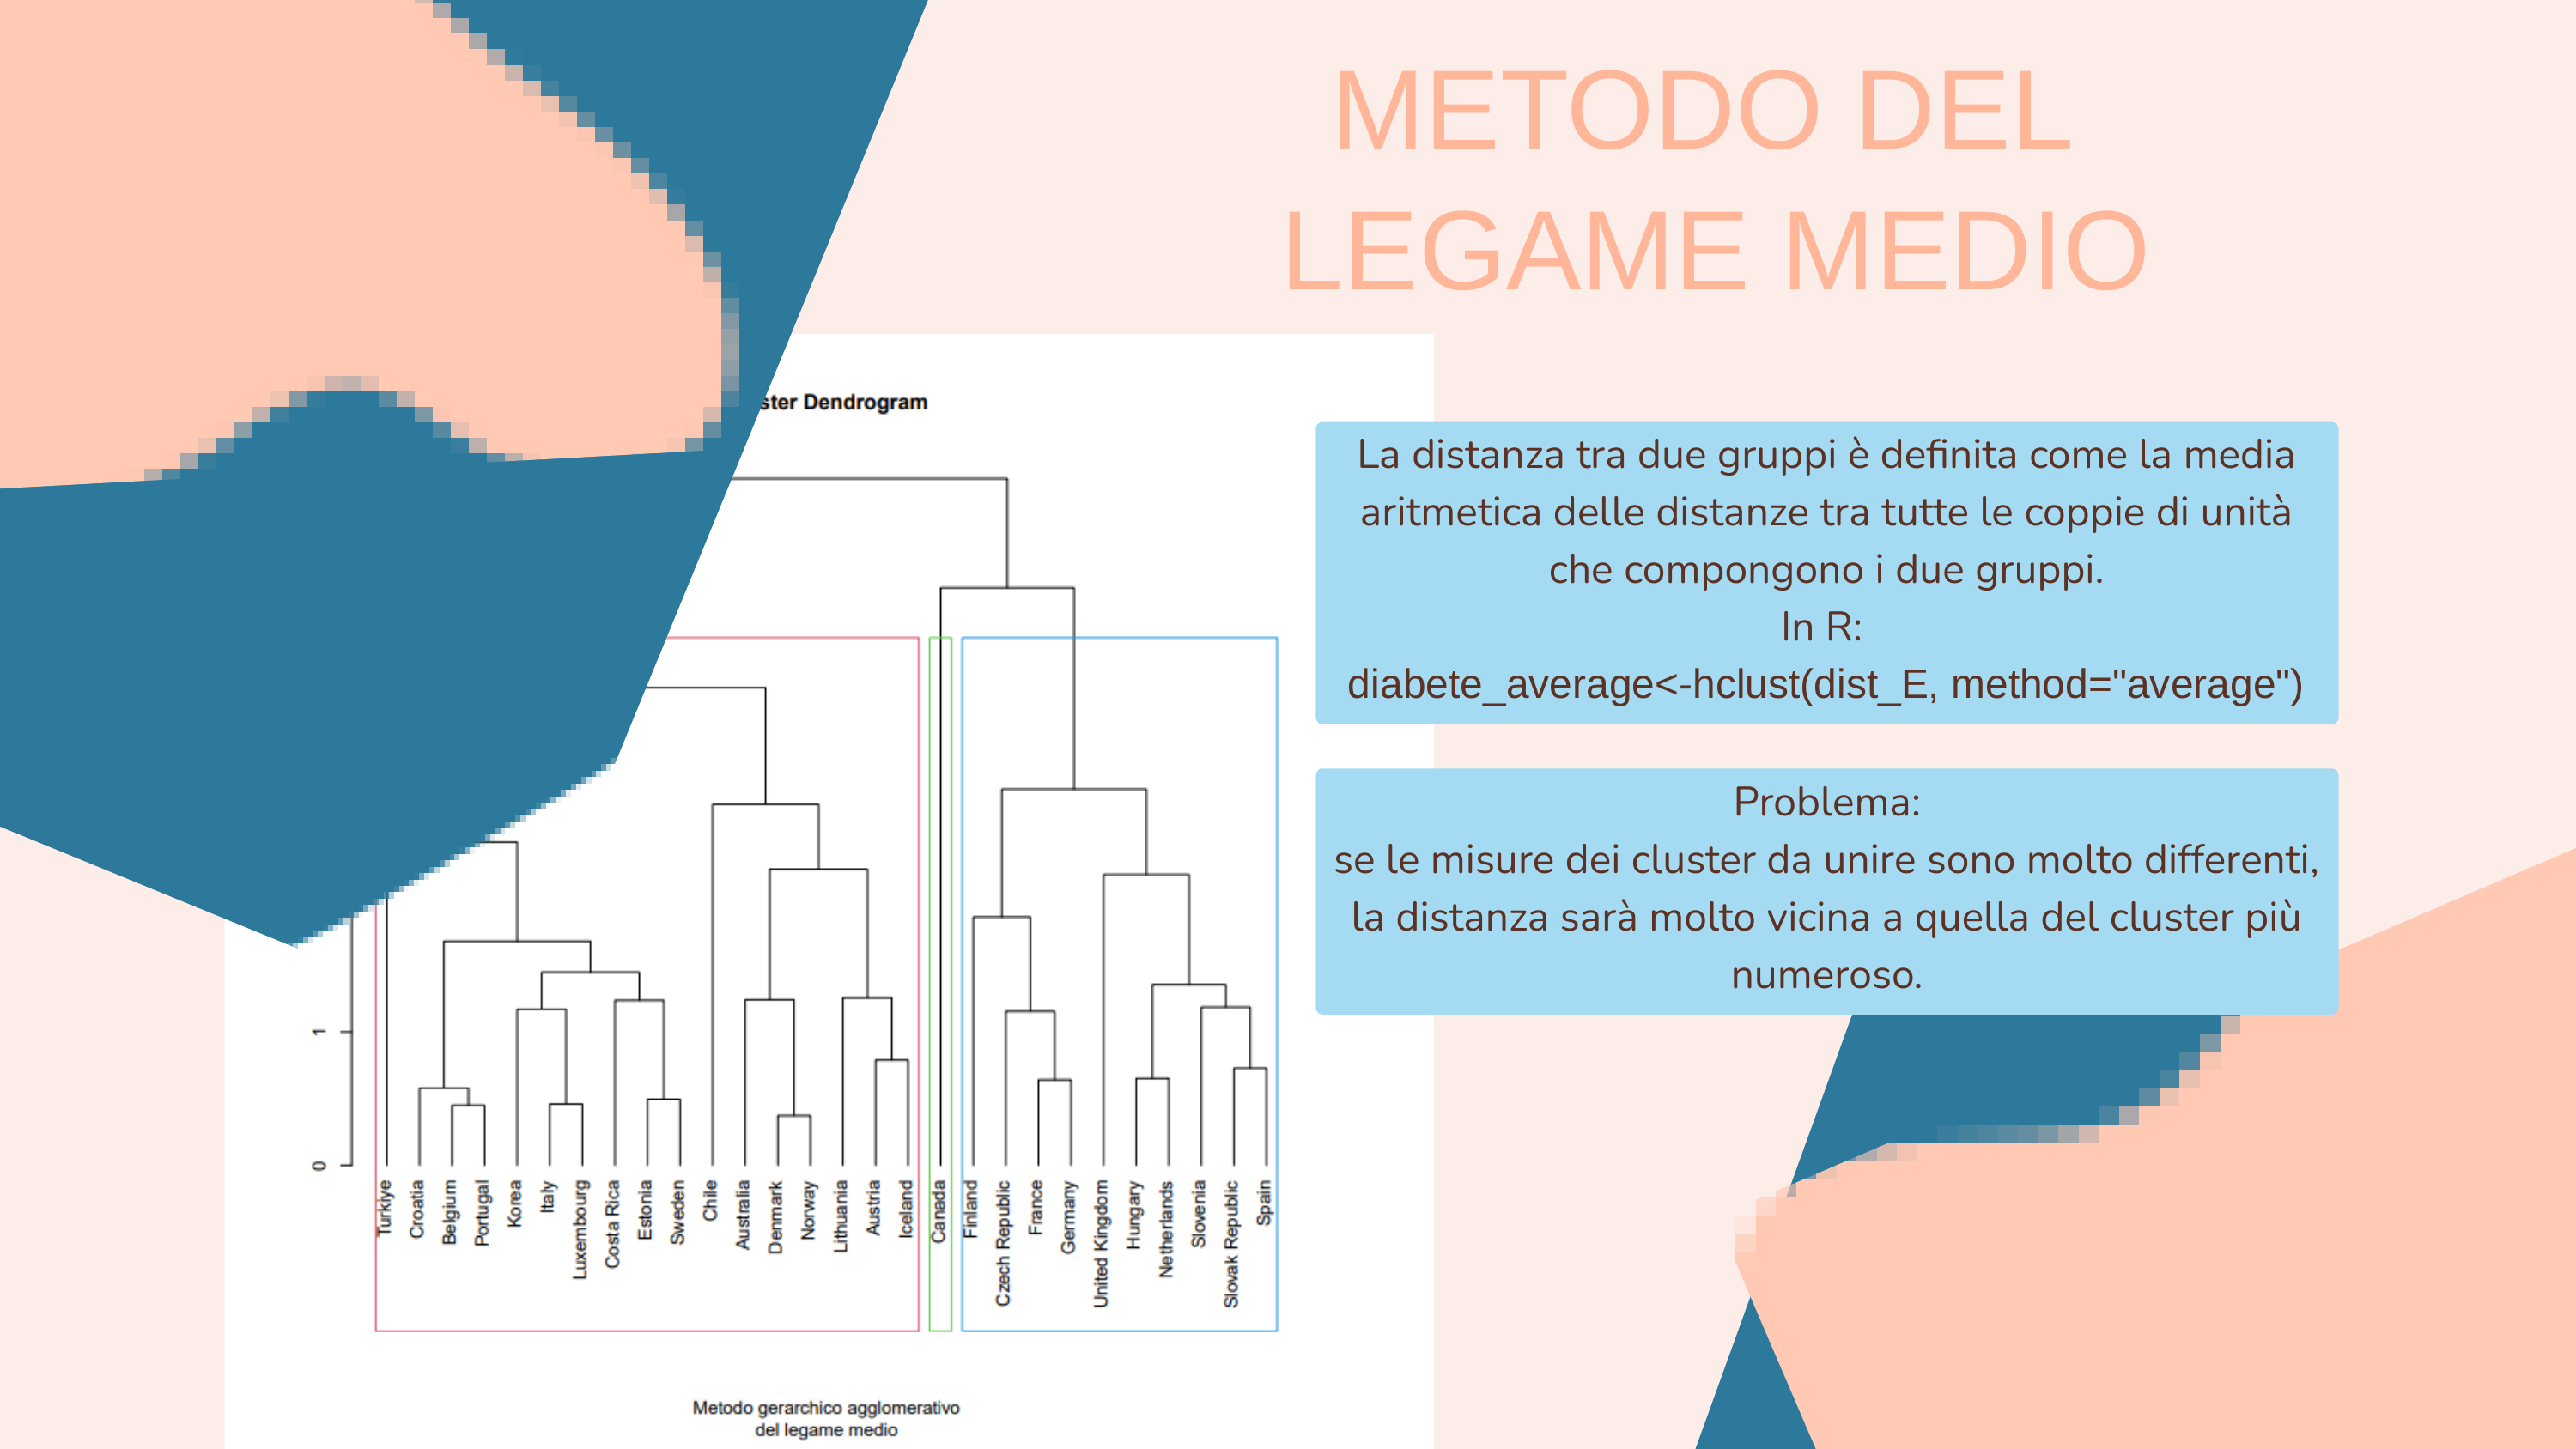

METODO DEL
LEGAME MEDIO

La distanza tra due gruppi è definita come la media aritmetica delle distanze tra tutte le coppie di unità che compongono i due gruppi.
In R:
diabete_average<-hclust(dist_E, method="average")

Problema:
se le misure dei cluster da unire sono molto differenti, la distanza sarà molto vicina a quella del cluster più numeroso.